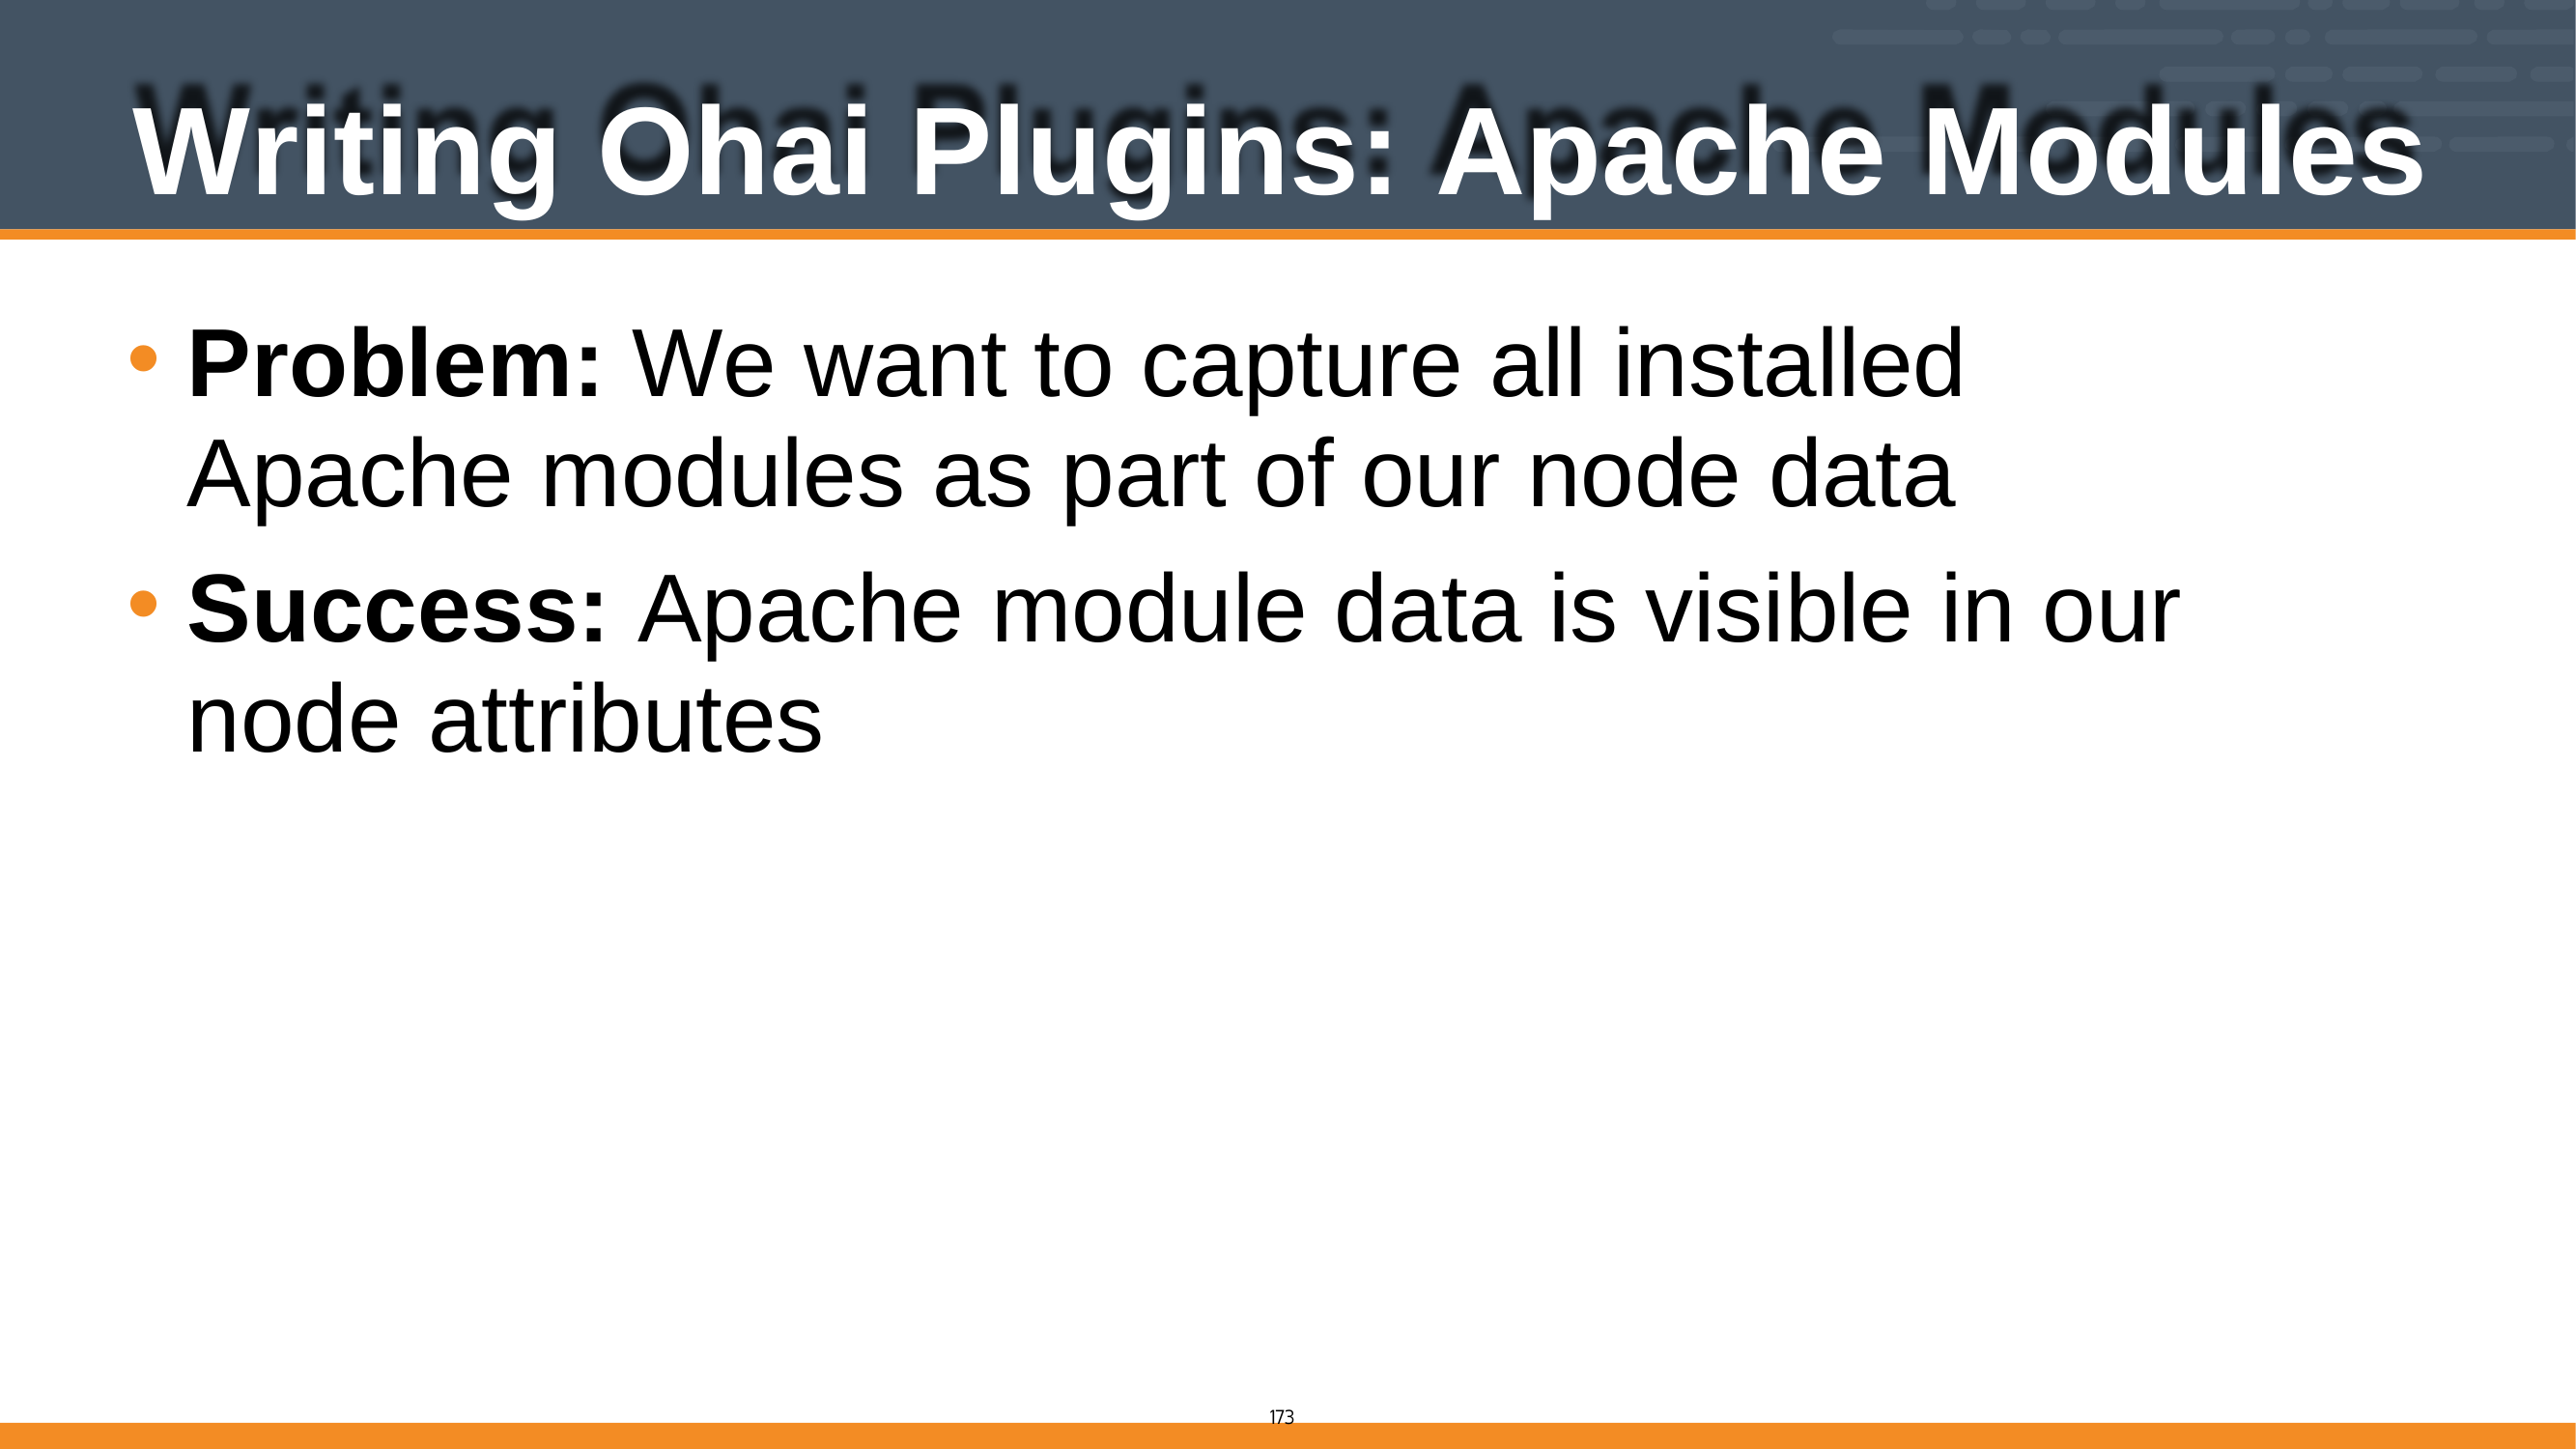

# Writing Ohai Plugins: Apache Modules

Problem: We want to capture all installed Apache modules as part of our node data
Success: Apache module data is visible in our node attributes
173